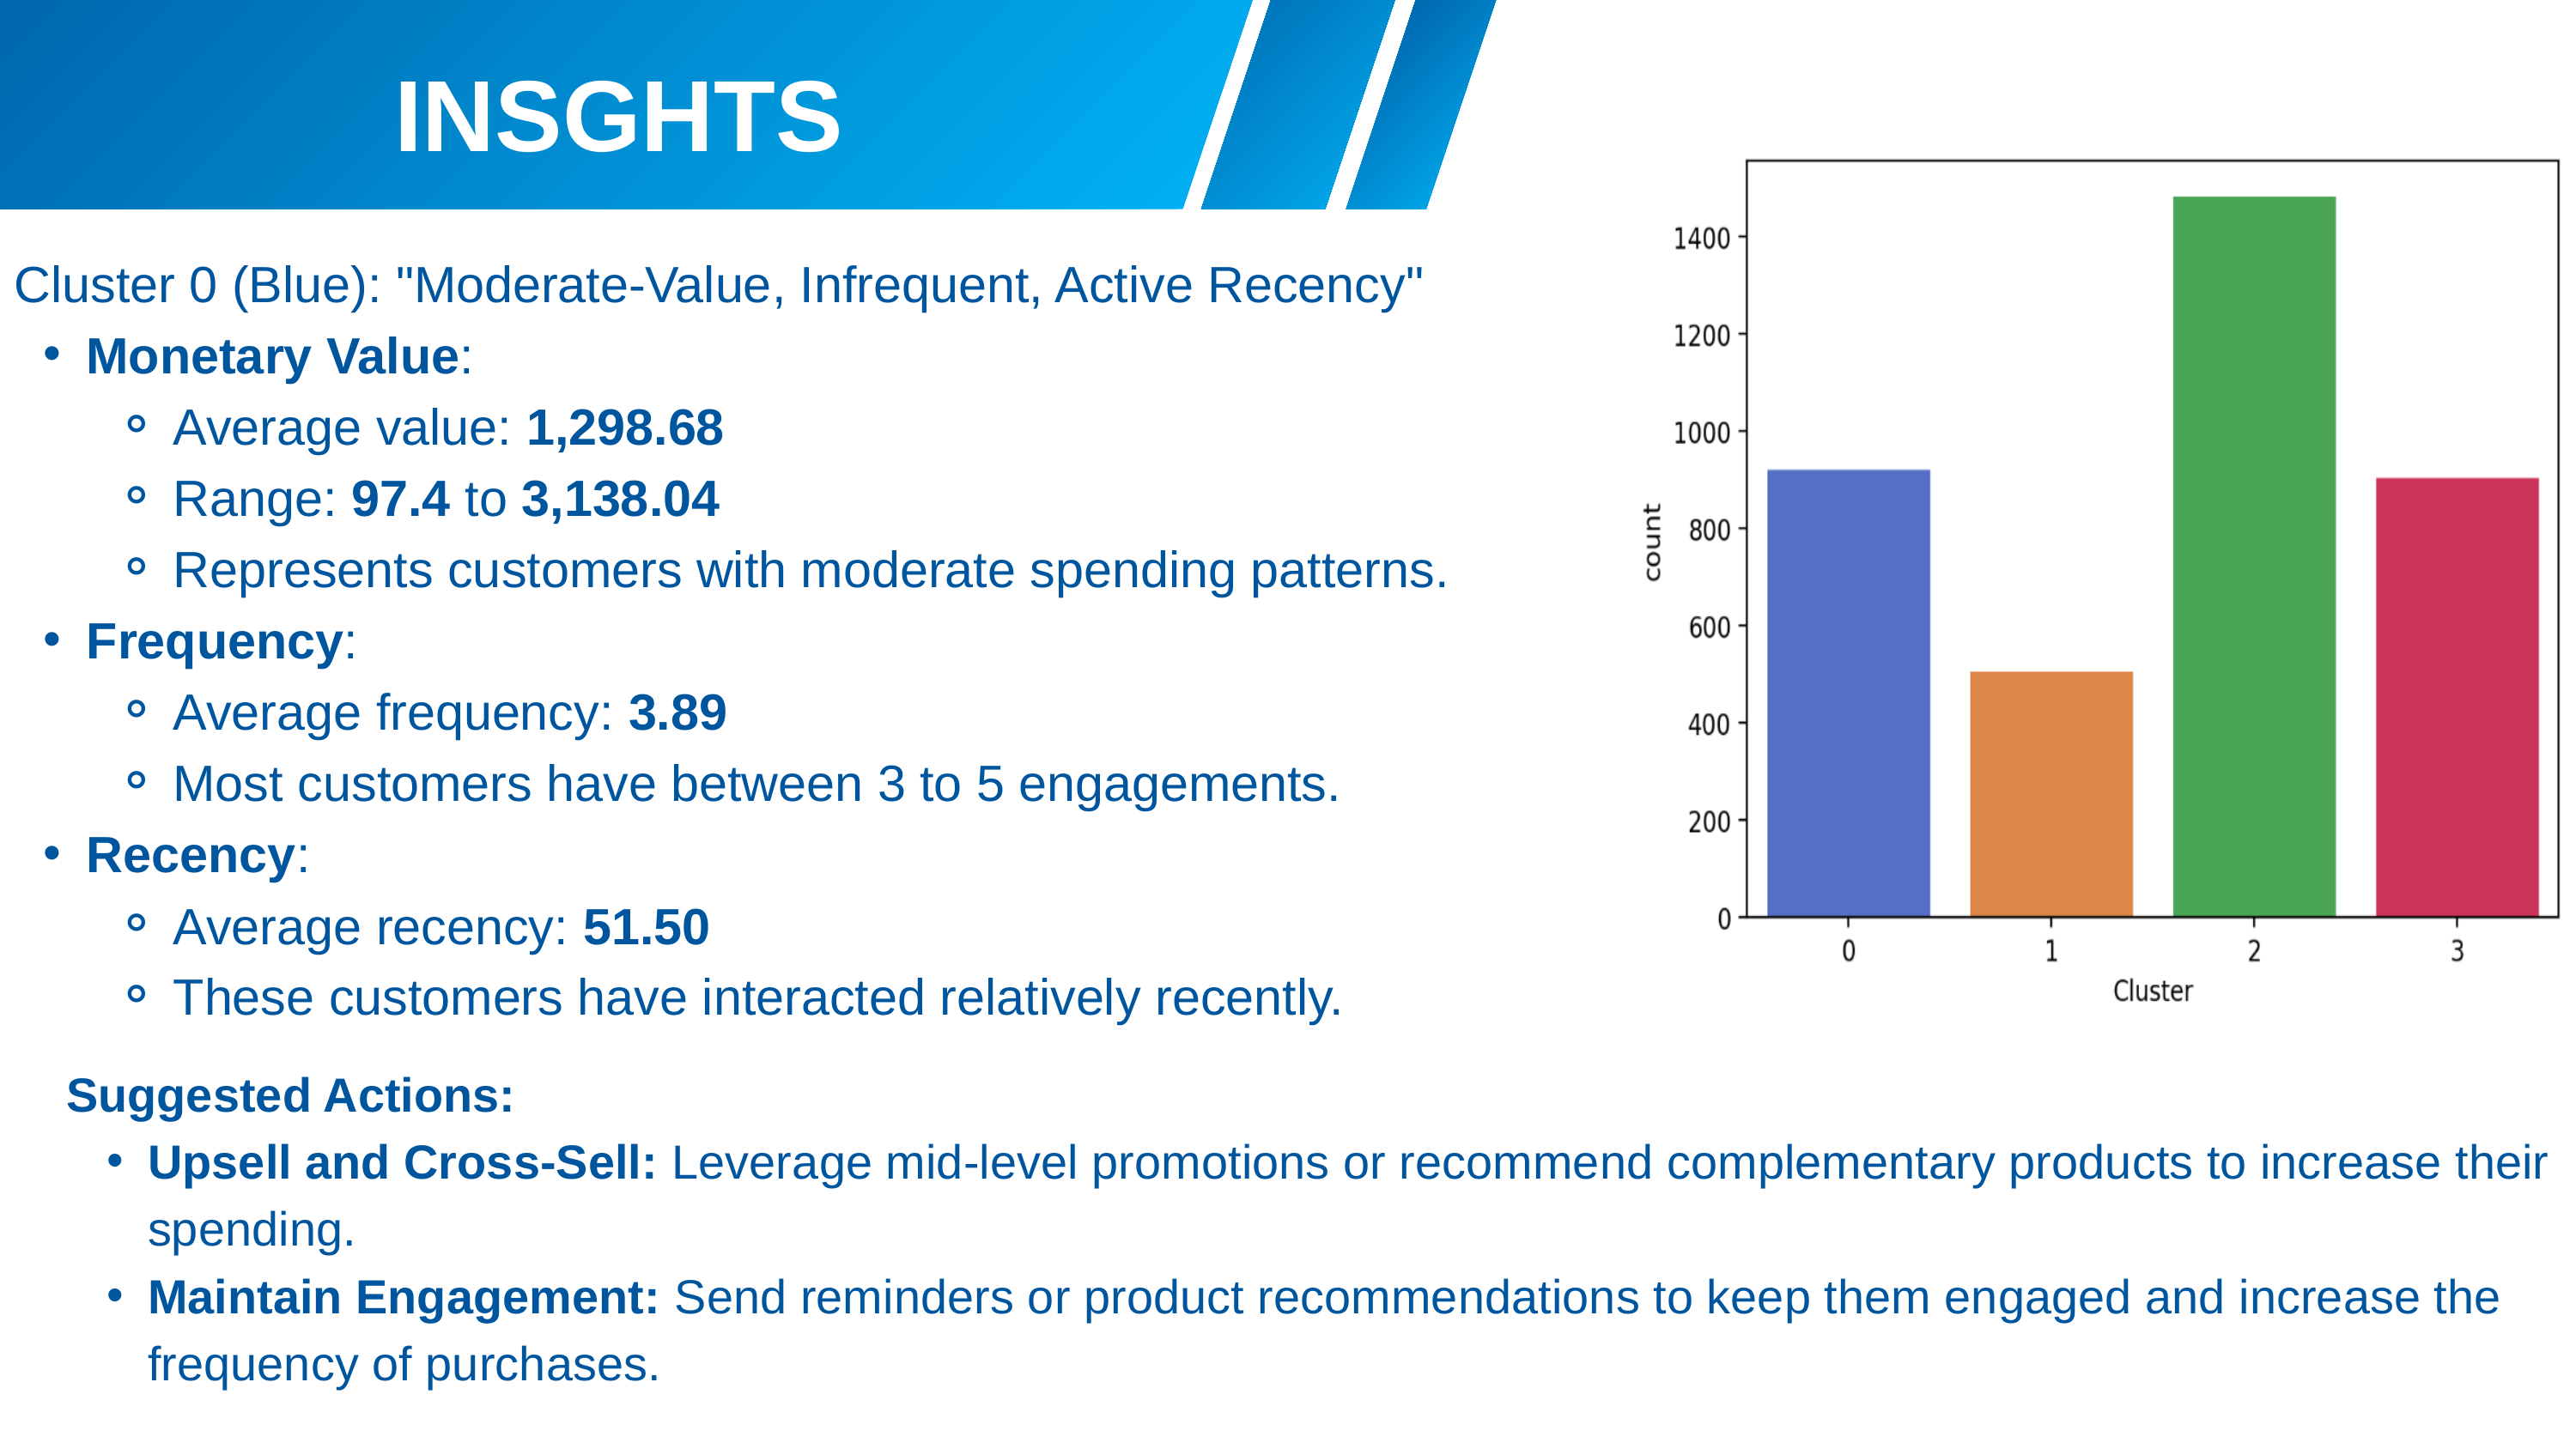

INSGHTS

 Cluster 0 (Blue): "Moderate-Value, Infrequent, Active Recency"
Monetary Value:
Average value: 1,298.68
Range: 97.4 to 3,138.04
Represents customers with moderate spending patterns.
Frequency:
Average frequency: 3.89
Most customers have between 3 to 5 engagements.
Recency:
Average recency: 51.50
These customers have interacted relatively recently.
Suggested Actions:
Upsell and Cross-Sell: Leverage mid-level promotions or recommend complementary products to increase their spending.
Maintain Engagement: Send reminders or product recommendations to keep them engaged and increase the frequency of purchases.